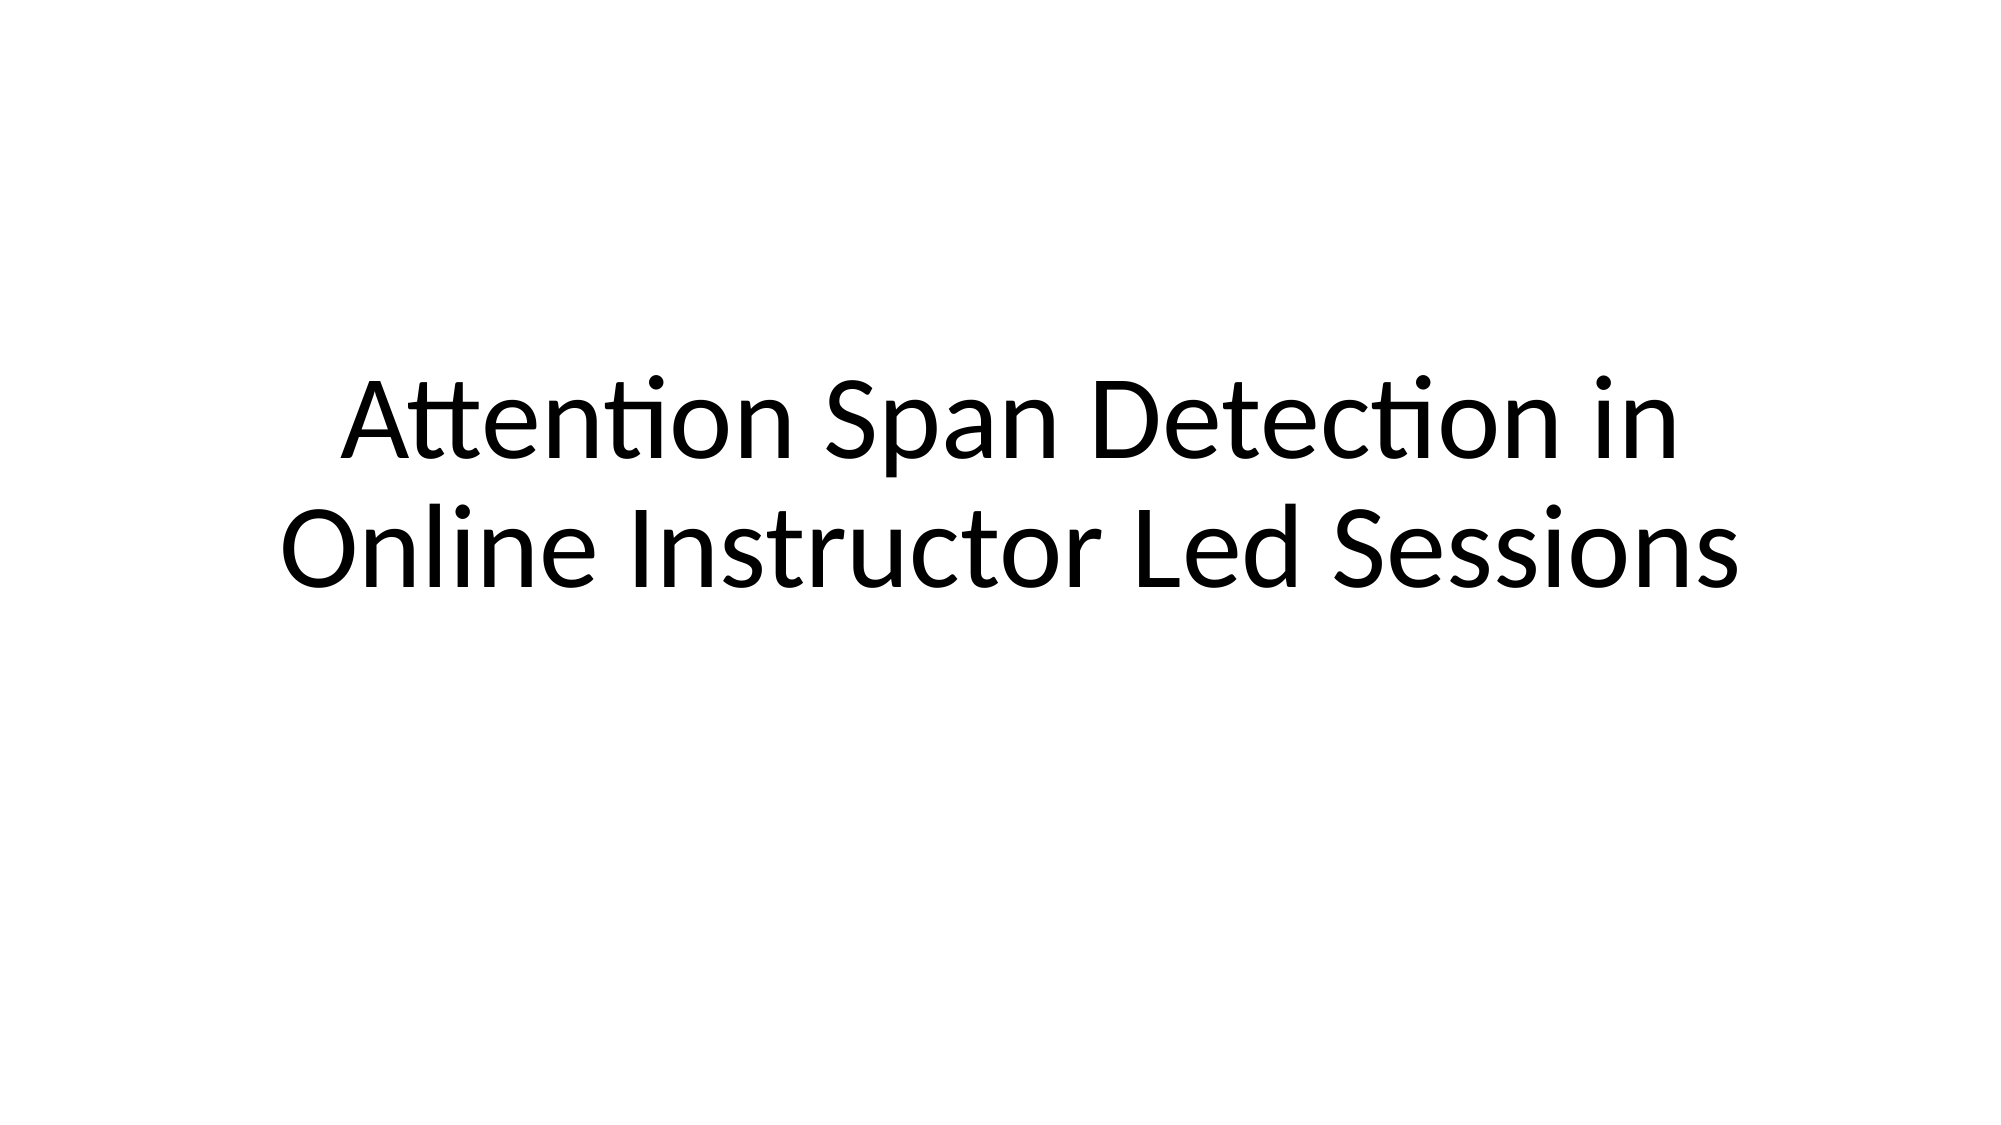

# Attention Span Detection in Online Instructor Led Sessions